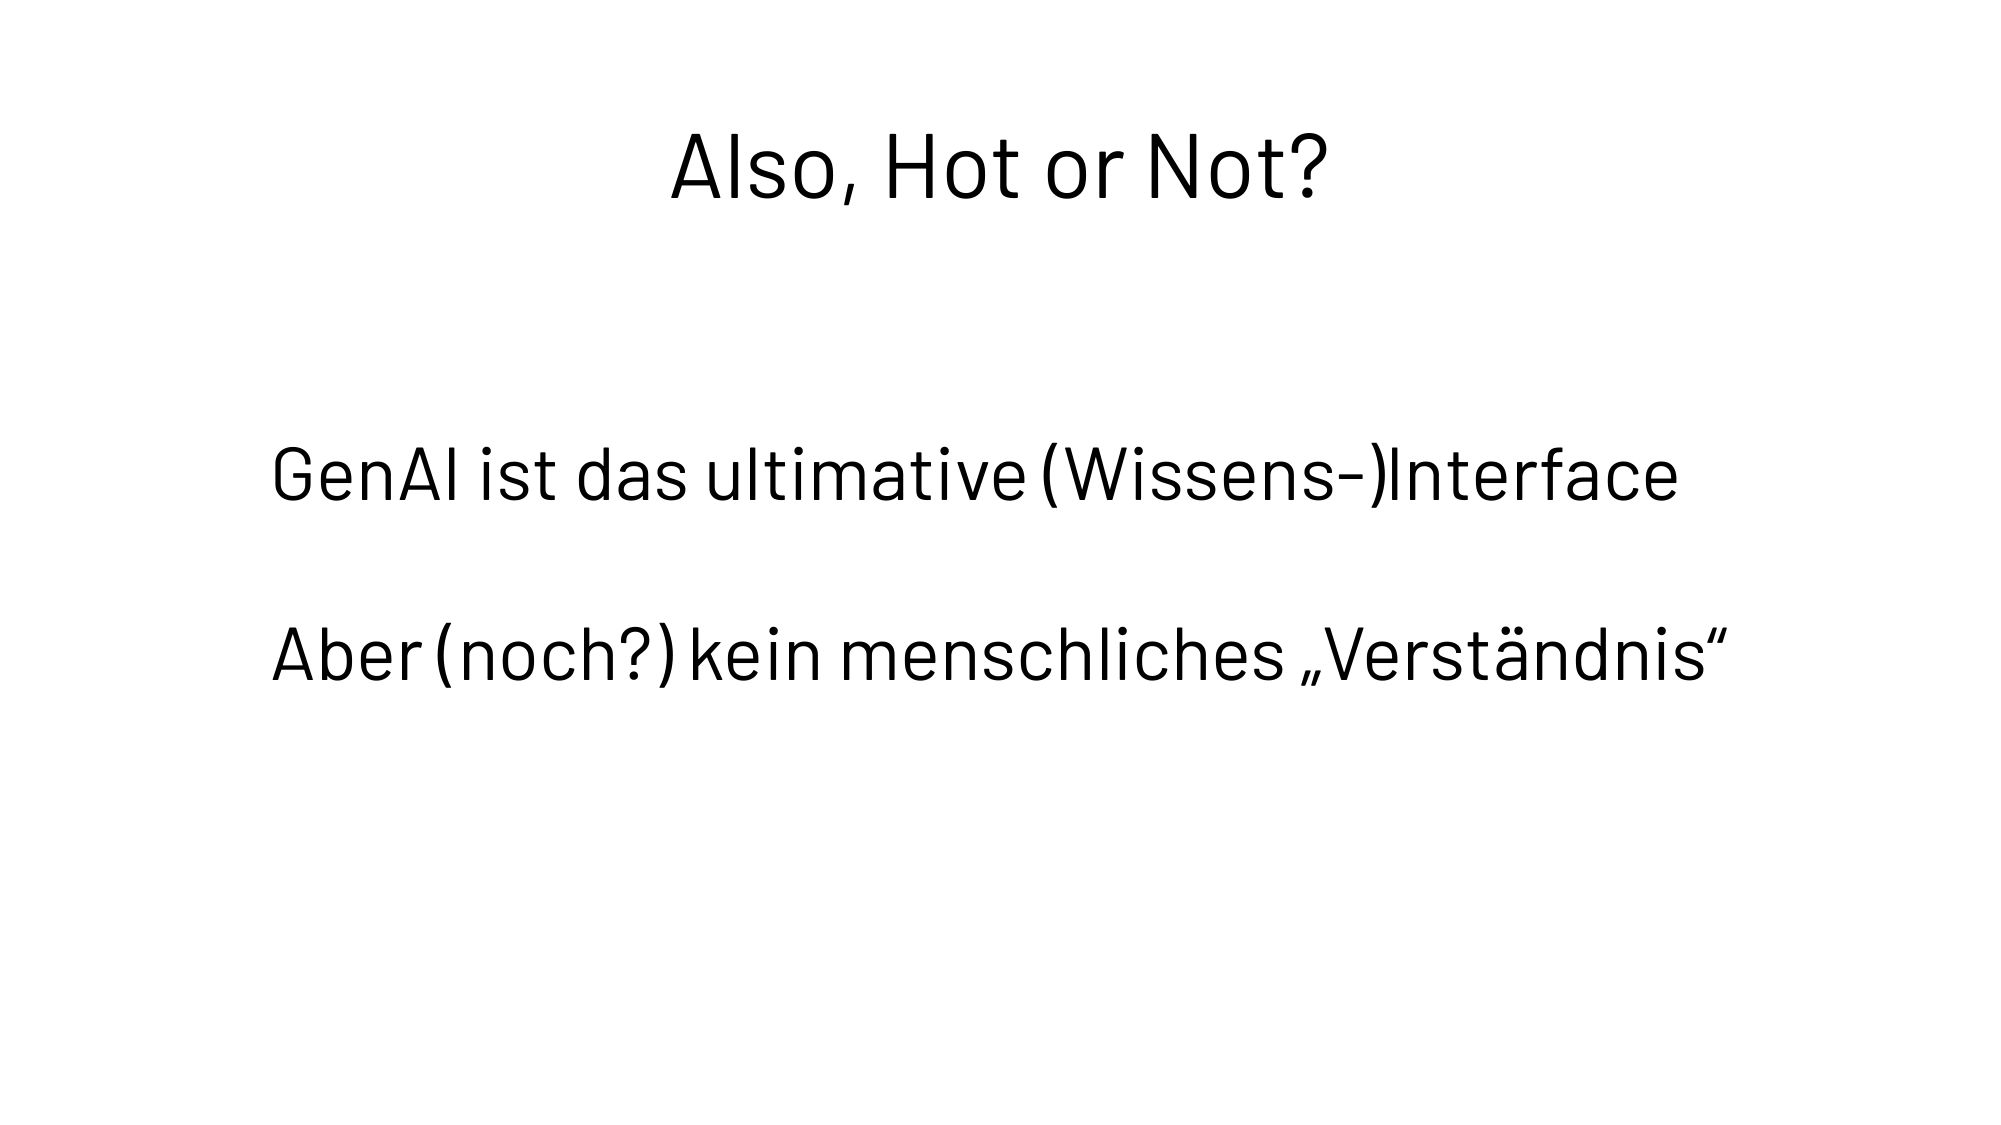

# Also, Hot or Not?
GenAI ist das ultimative (Wissens-)Interface

Aber (noch?) kein menschliches „Verständnis“